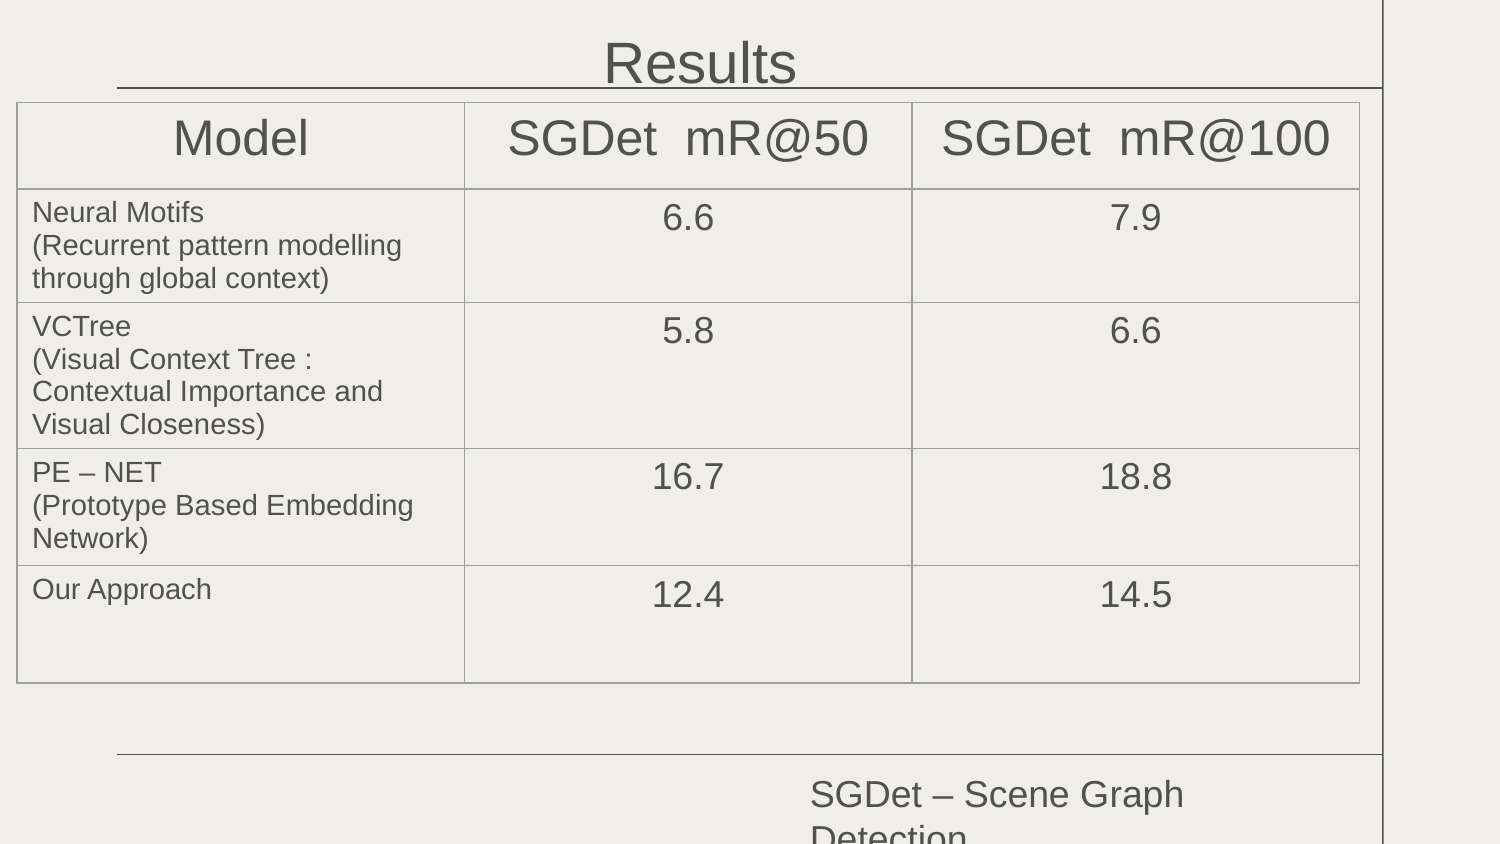

# Results
| Model | SGDet mR@50 | SGDet mR@100 |
| --- | --- | --- |
| Neural Motifs (Recurrent pattern modelling through global context) | 6.6 | 7.9 |
| VCTree (Visual Context Tree : Contextual Importance and Visual Closeness) | 5.8 | 6.6 |
| PE – NET (Prototype Based Embedding Network) | 16.7 | 18.8 |
| Our Approach | 12.4 | 14.5 |
SGDet – Scene Graph Detection